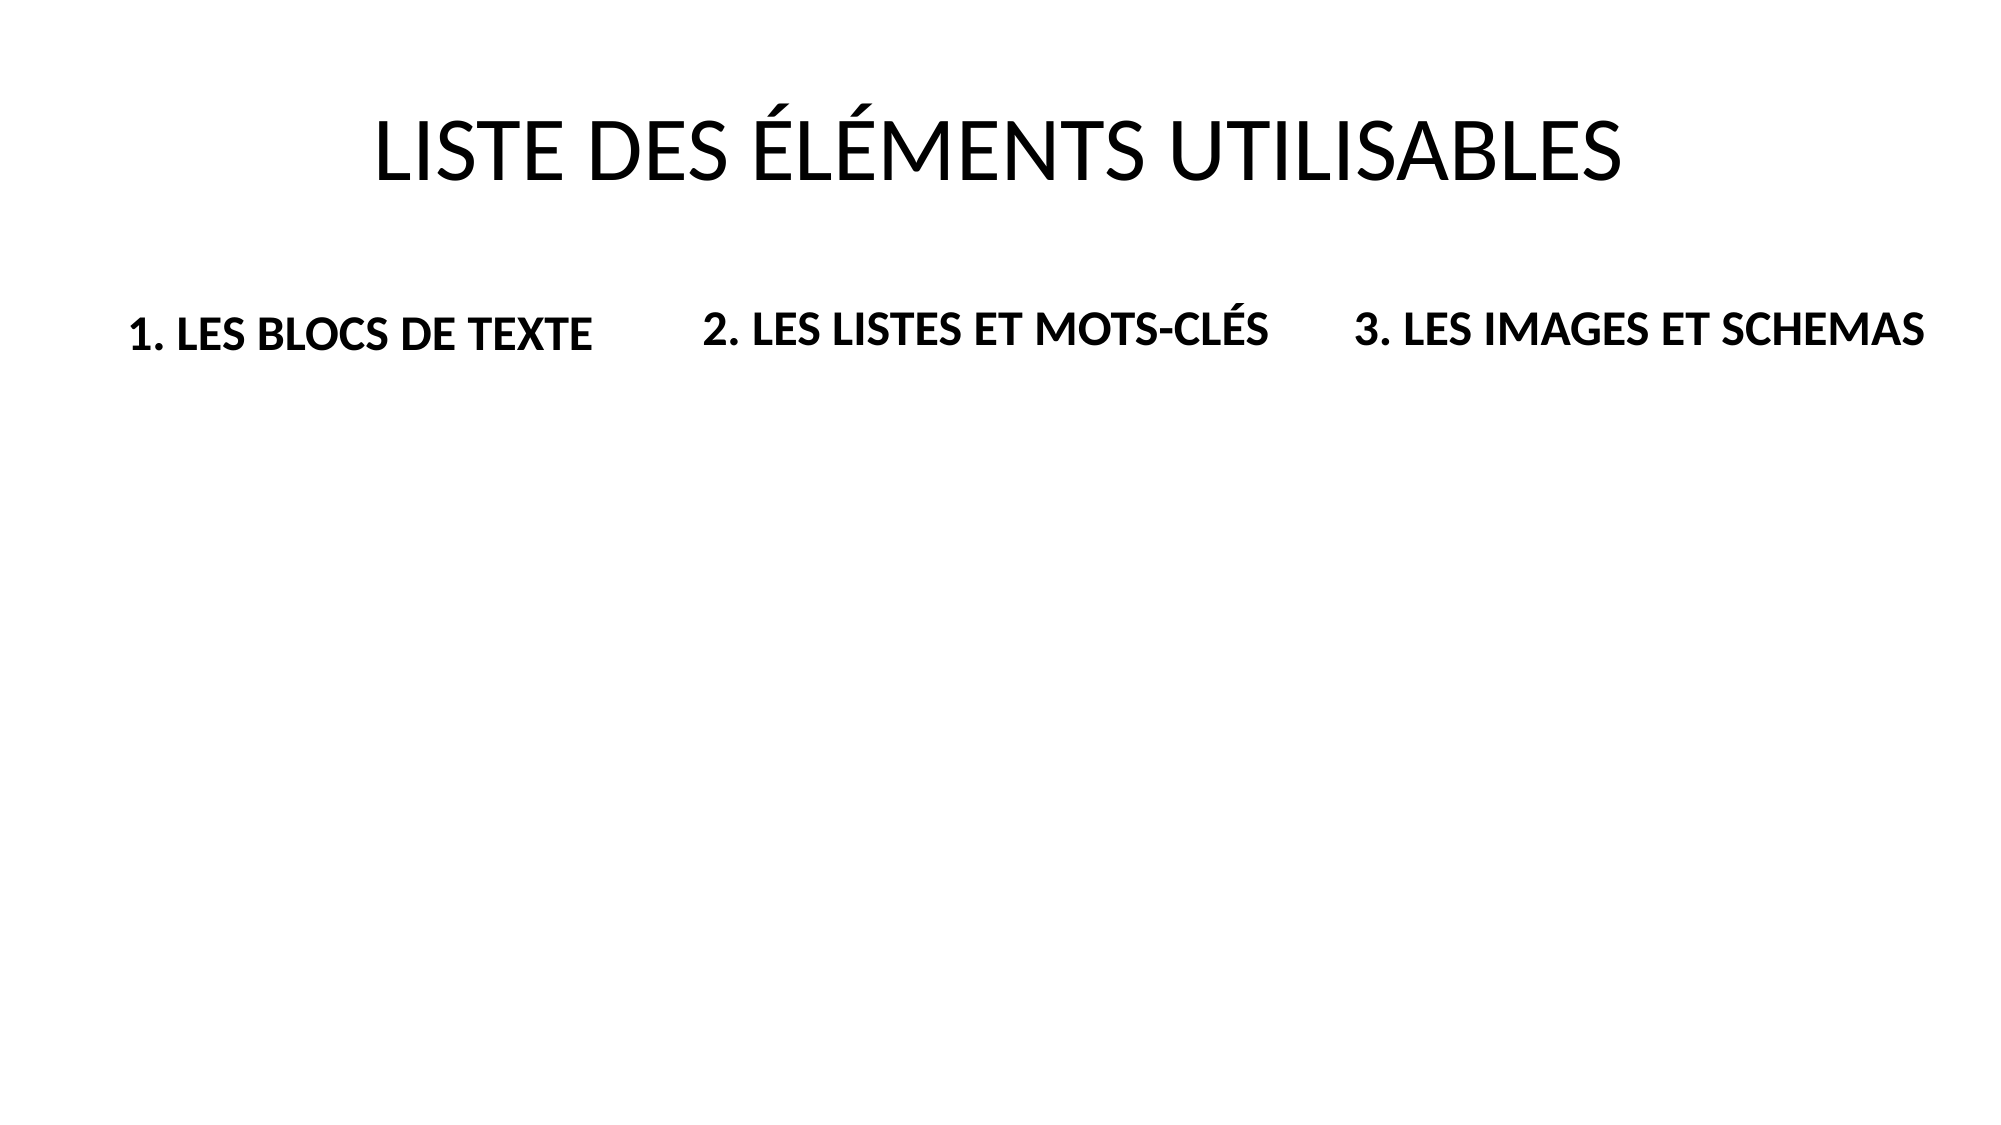

LISTE DES ÉLÉMENTS UTILISABLES
2. LES LISTES ET MOTS-CLÉS
3. LES IMAGES ET SCHEMAS
1. LES BLOCS DE TEXTE